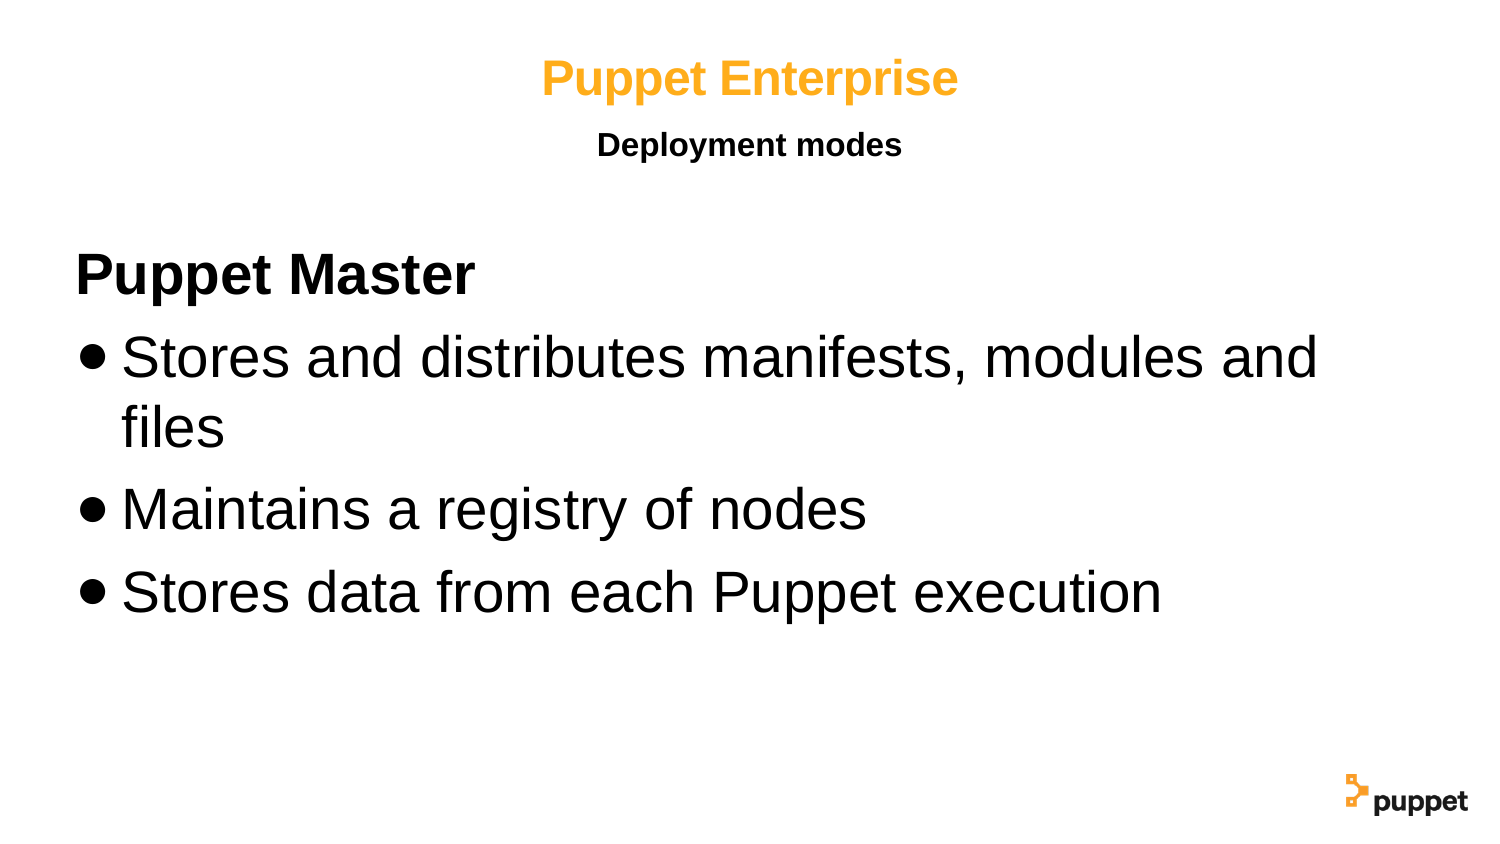

# Puppet Enterprise
Puppet Master
Stores and distributes manifests, modules and files
Maintains a registry of nodes
Stores data from each Puppet execution
Deployment modes